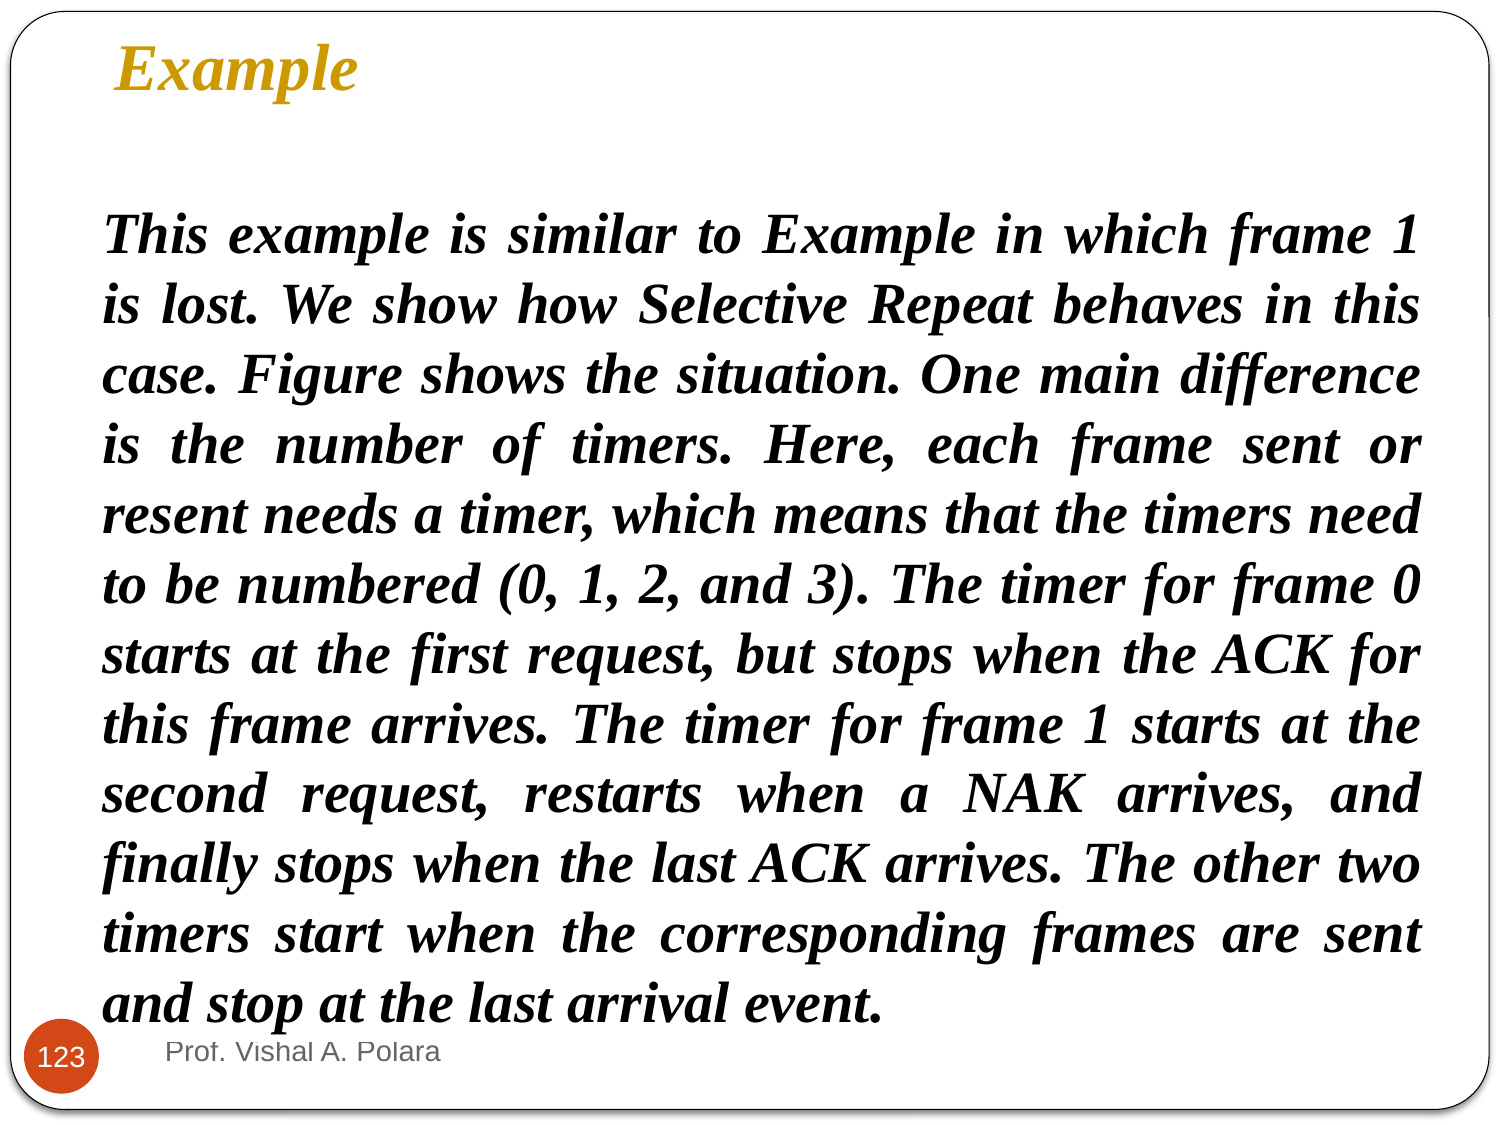

Example
This example is similar to Example in which frame 1 is lost. We show how Selective Repeat behaves in this case. Figure shows the situation. One main difference is the number of timers. Here, each frame sent or resent needs a timer, which means that the timers need to be numbered (0, 1, 2, and 3). The timer for frame 0 starts at the first request, but stops when the ACK for this frame arrives. The timer for frame 1 starts at the second request, restarts when a NAK arrives, and finally stops when the last ACK arrives. The other two timers start when the corresponding frames are sent and stop at the last arrival event.
Prof. Vishal A. Polara
123